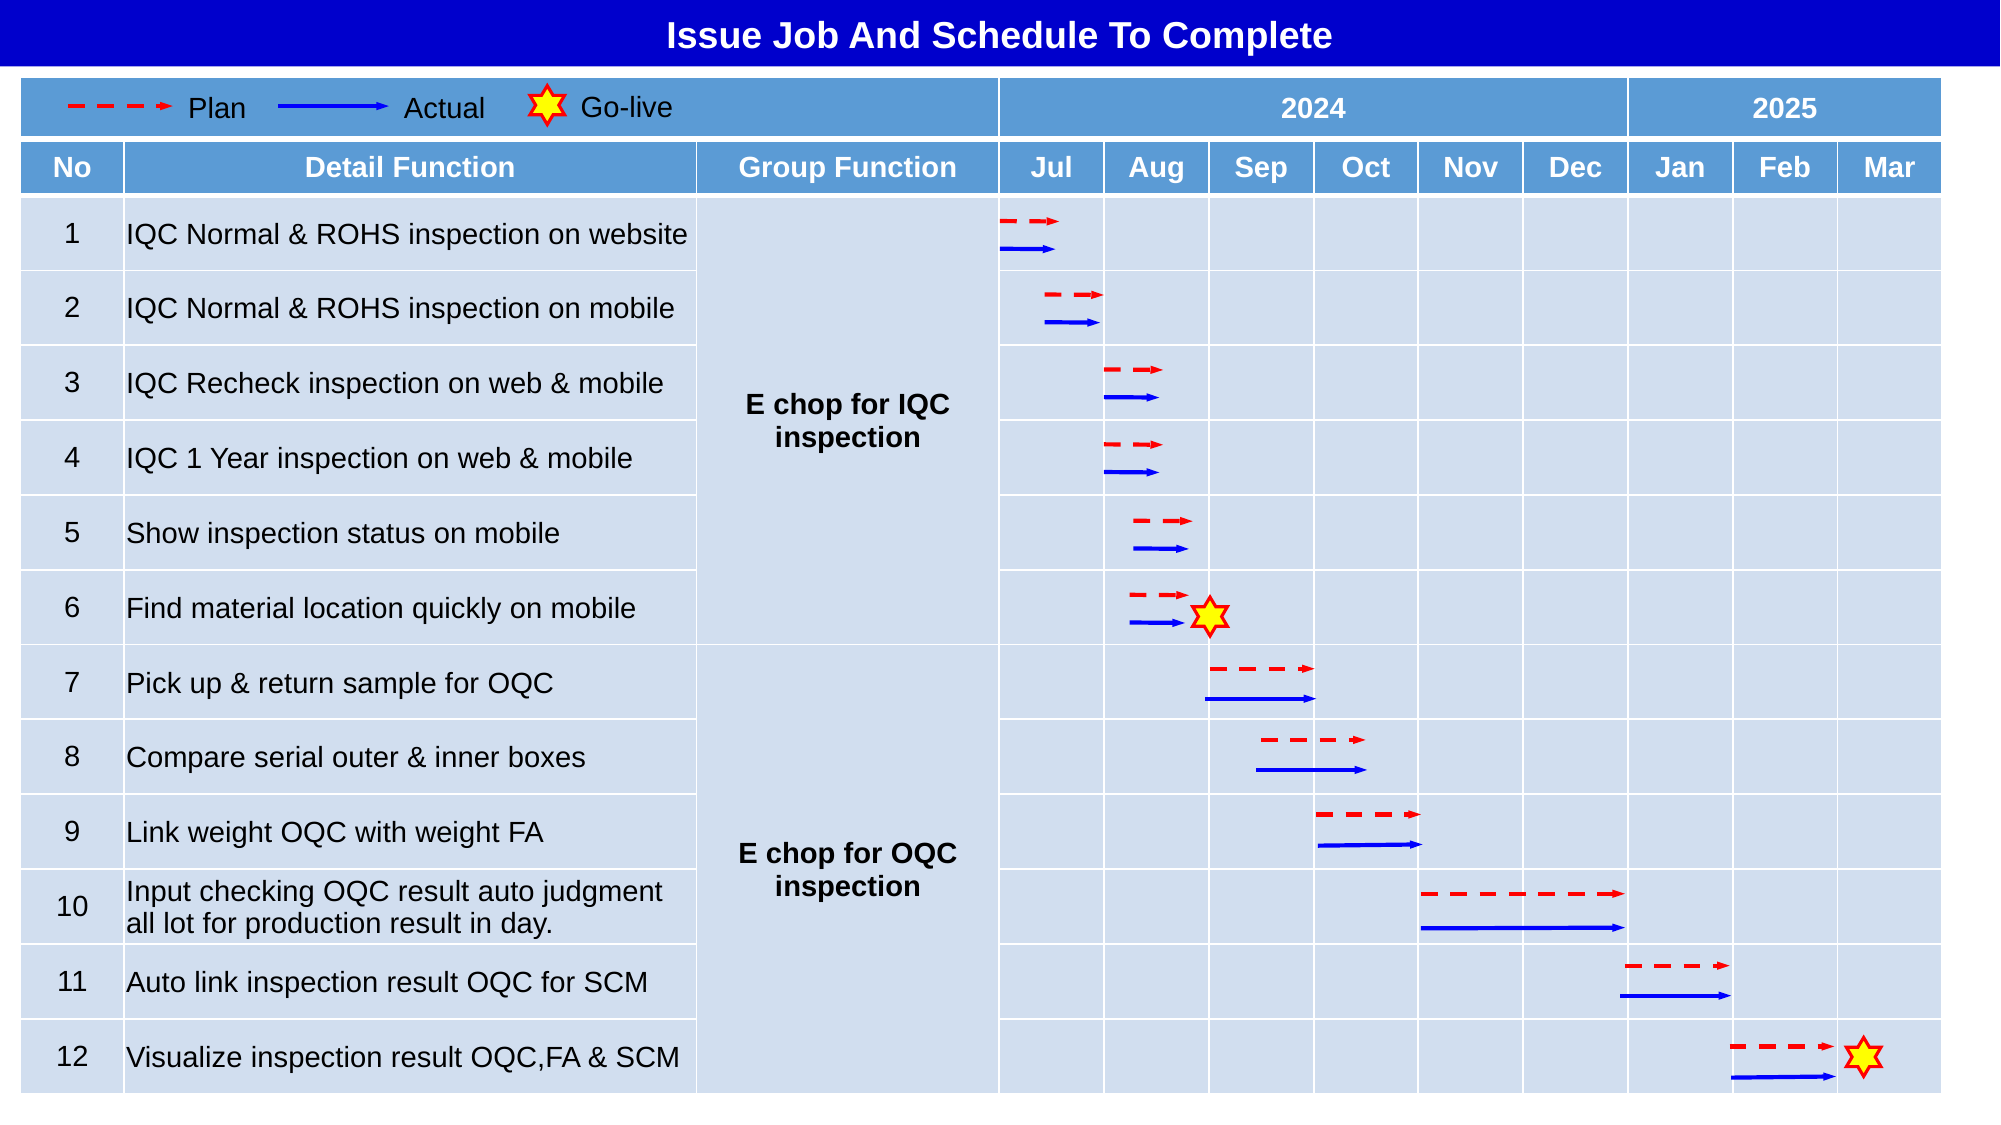

Issue Job And Schedule To Complete
|  |  |  | 2024 |  |  |  |  |  | 2025 |  |  |
| --- | --- | --- | --- | --- | --- | --- | --- | --- | --- | --- | --- |
| No | Detail Function | Group Function | Jul | Aug | Sep | Oct | Nov | Dec | Jan | Feb | Mar |
| 1 | IQC Normal & ROHS inspection on website | E chop for IQC inspection |  |  |  |  |  |  |  |  |  |
| 2 | IQC Normal & ROHS inspection on mobile |  |  |  |  |  |  |  |  |  |  |
| 3 | IQC Recheck inspection on web & mobile |  |  |  |  |  |  |  |  |  |  |
| 4 | IQC 1 Year inspection on web & mobile |  |  |  |  |  |  |  |  |  |  |
| 5 | Show inspection status on mobile |  |  |  |  |  |  |  |  |  |  |
| 6 | Find material location quickly on mobile |  |  |  |  |  |  |  |  |  |  |
| 7 | Pick up & return sample for OQC | E chop for OQC inspection |  |  |  |  |  |  |  |  |  |
| 8 | Compare serial outer & inner boxes |  |  |  |  |  |  |  |  |  |  |
| 9 | Link weight OQC with weight FA |  |  |  |  |  |  |  |  |  |  |
| 10 | Input checking OQC result auto judgment all lot for production result in day. |  |  |  |  |  |  |  |  |  |  |
| 11 | Auto link inspection result OQC for SCM |  |  |  |  |  |  |  |  |  |  |
| 12 | Visualize inspection result OQC,FA & SCM |  |  |  |  |  |  |  |  |  |  |
Go-live
Actual
Plan